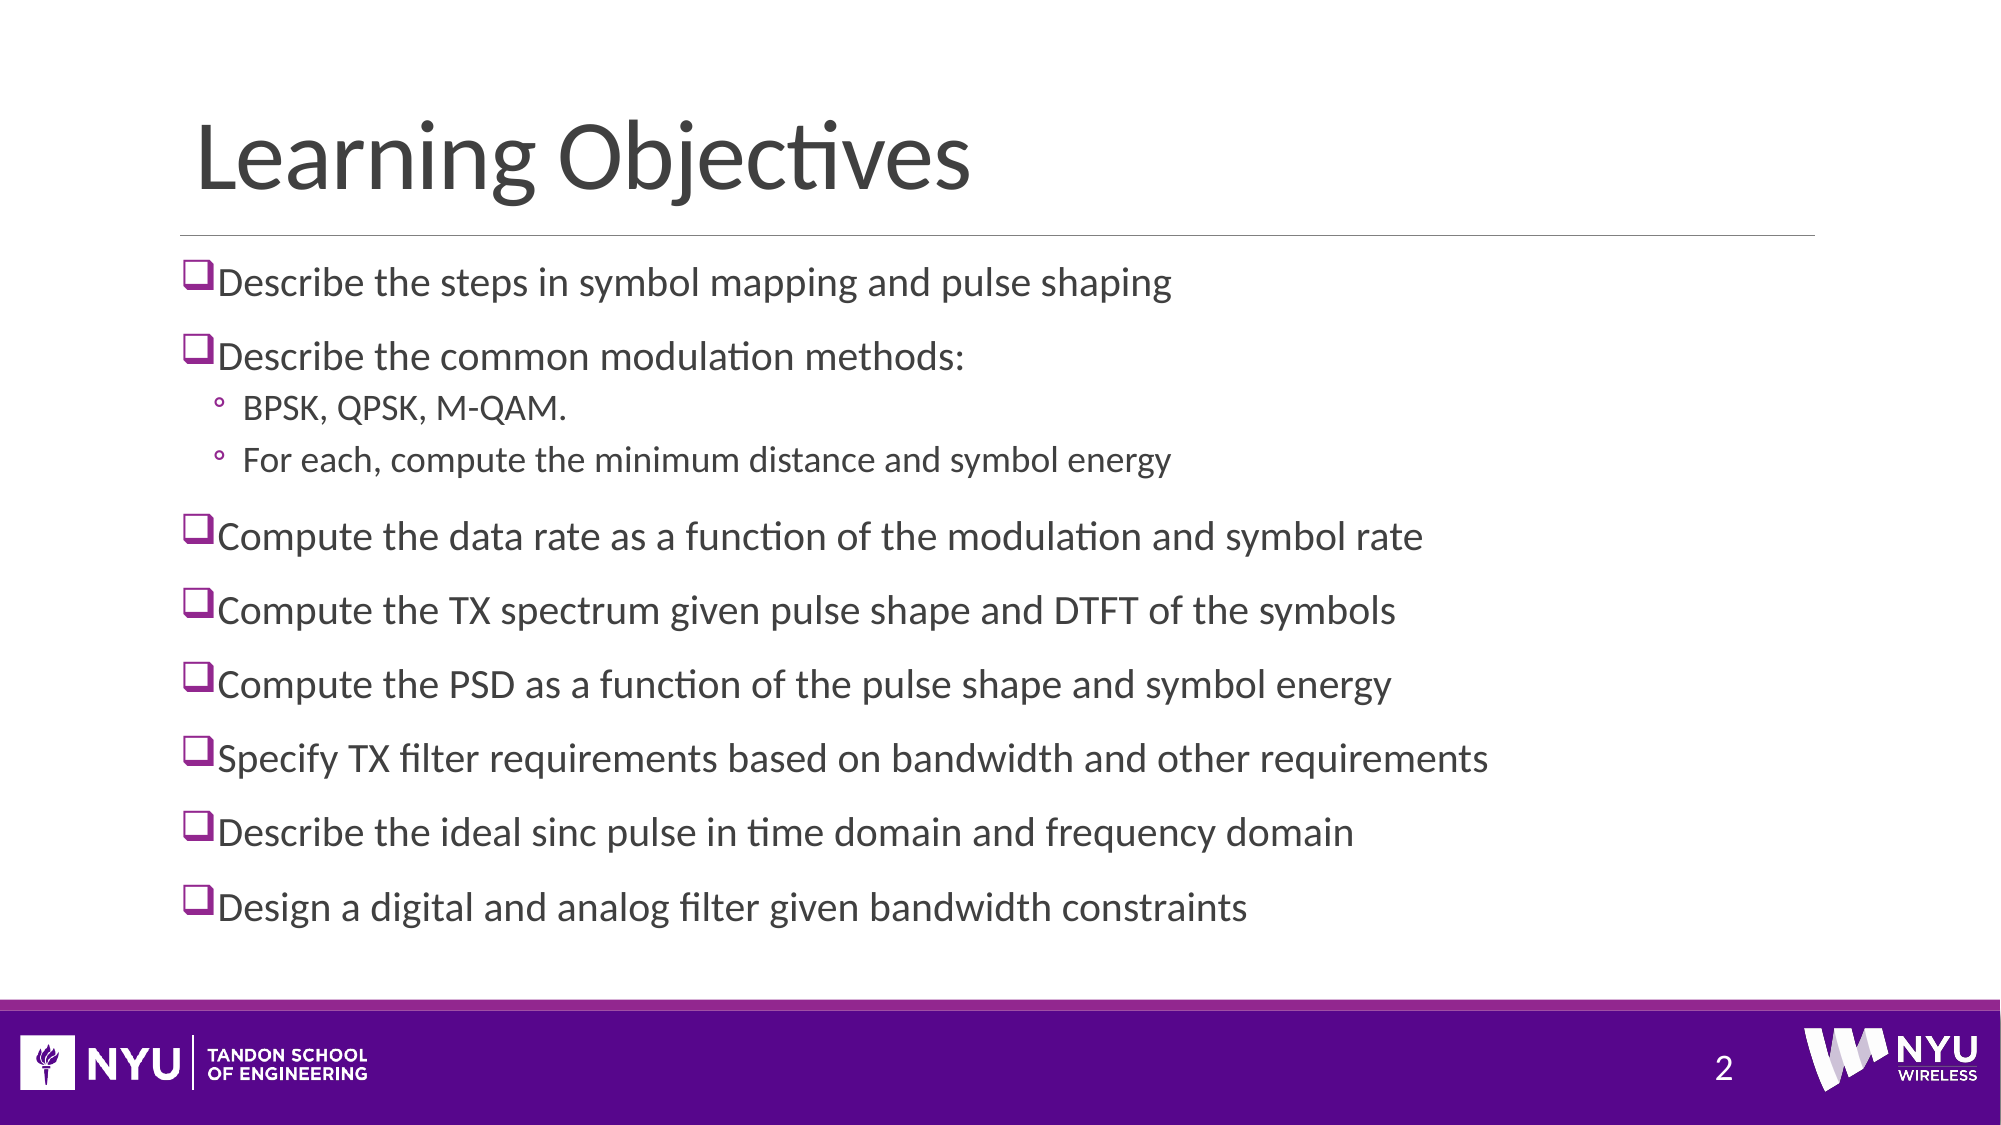

# Learning Objectives
Describe the steps in symbol mapping and pulse shaping
Describe the common modulation methods:
BPSK, QPSK, M-QAM.
For each, compute the minimum distance and symbol energy
Compute the data rate as a function of the modulation and symbol rate
Compute the TX spectrum given pulse shape and DTFT of the symbols
Compute the PSD as a function of the pulse shape and symbol energy
Specify TX filter requirements based on bandwidth and other requirements
Describe the ideal sinc pulse in time domain and frequency domain
Design a digital and analog filter given bandwidth constraints

2